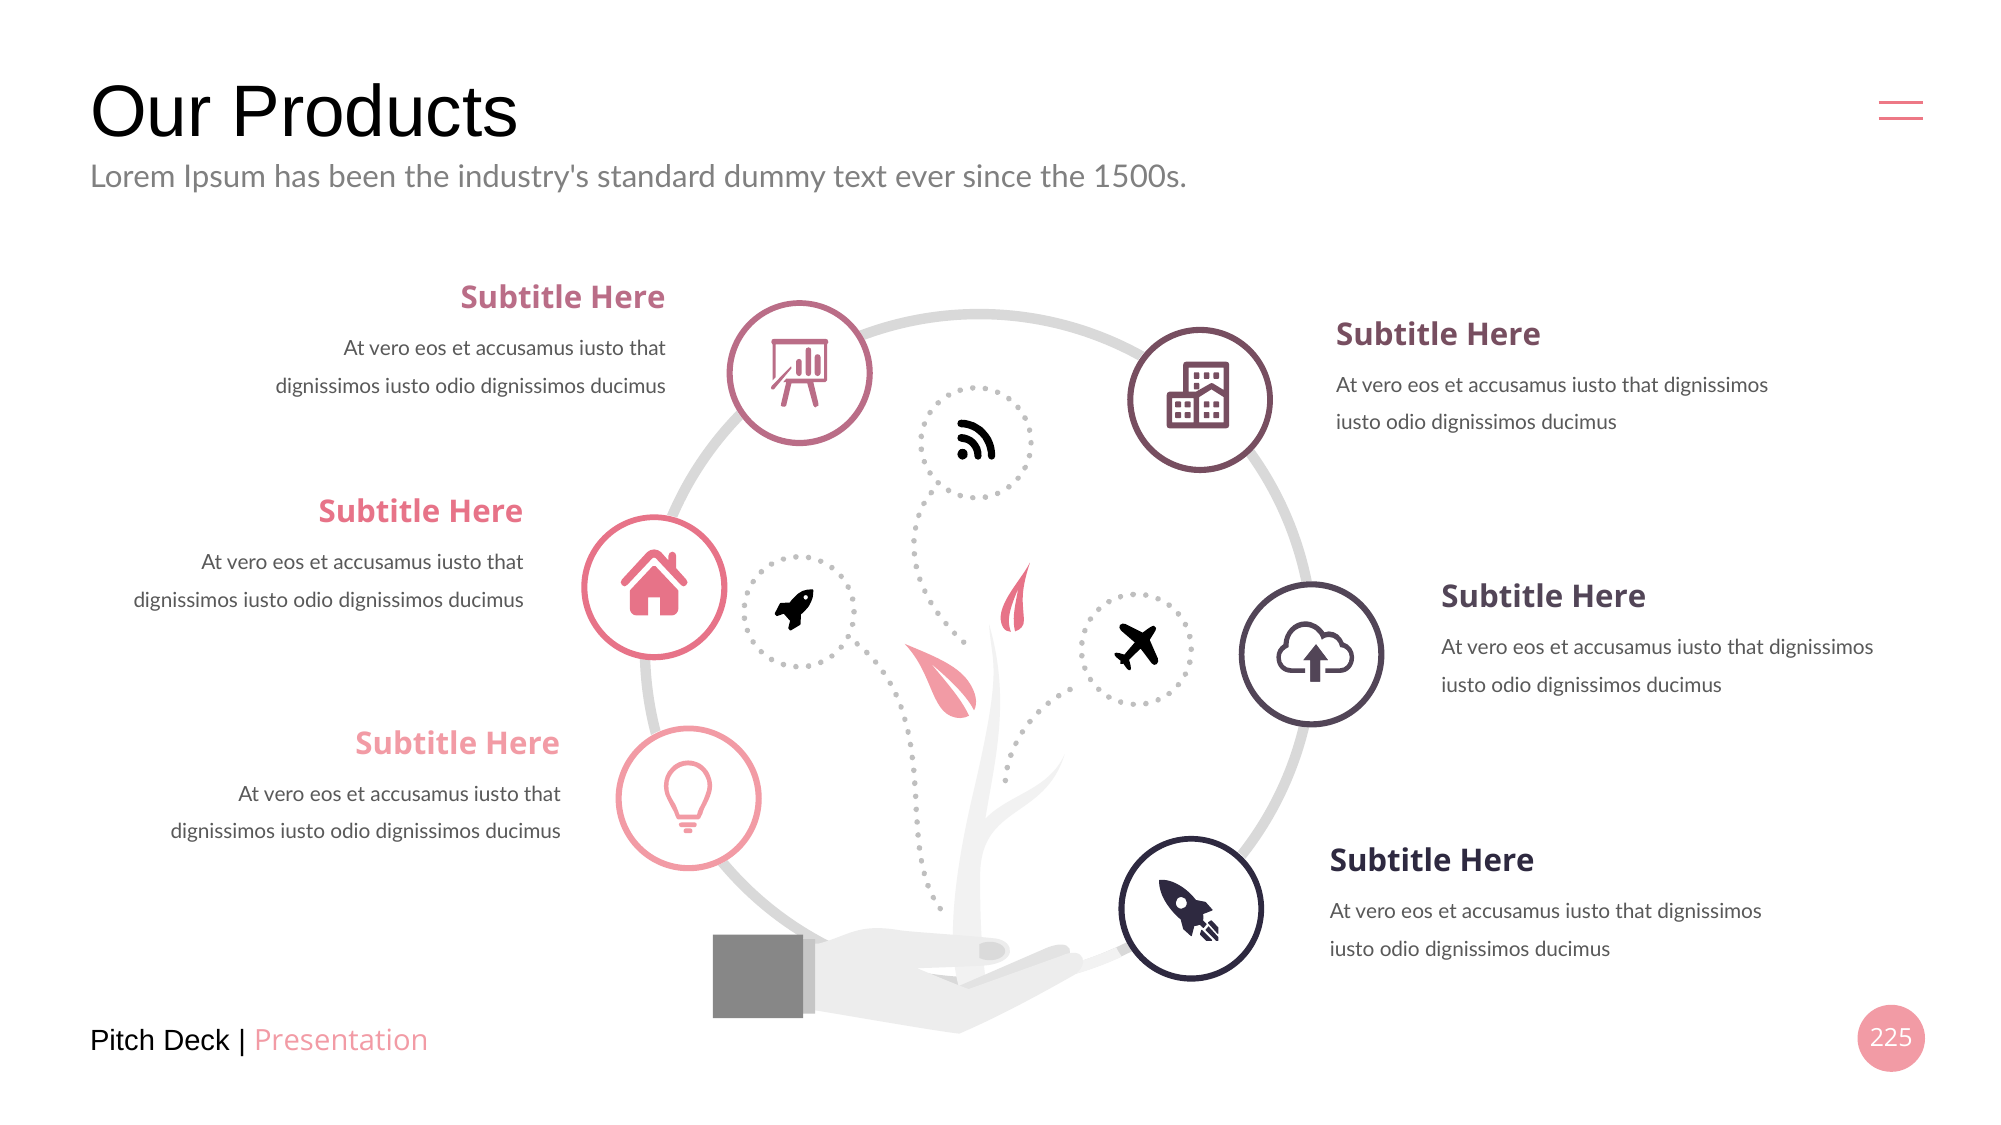

# Our Products
Lorem Ipsum has been the industry's standard dummy text ever since the 1500s.
Subtitle Here

Subtitle Here

At vero eos et accusamus iusto that dignissimos iusto odio dignissimos ducimus

At vero eos et accusamus iusto that dignissimos iusto odio dignissimos ducimus

Subtitle Here

At vero eos et accusamus iusto that dignissimos iusto odio dignissimos ducimus

Subtitle Here

At vero eos et accusamus iusto that dignissimos iusto odio dignissimos ducimus

Subtitle Here

At vero eos et accusamus iusto that dignissimos iusto odio dignissimos ducimus
Subtitle Here

At vero eos et accusamus iusto that dignissimos iusto odio dignissimos ducimus

Pitch Deck | Presentation
225